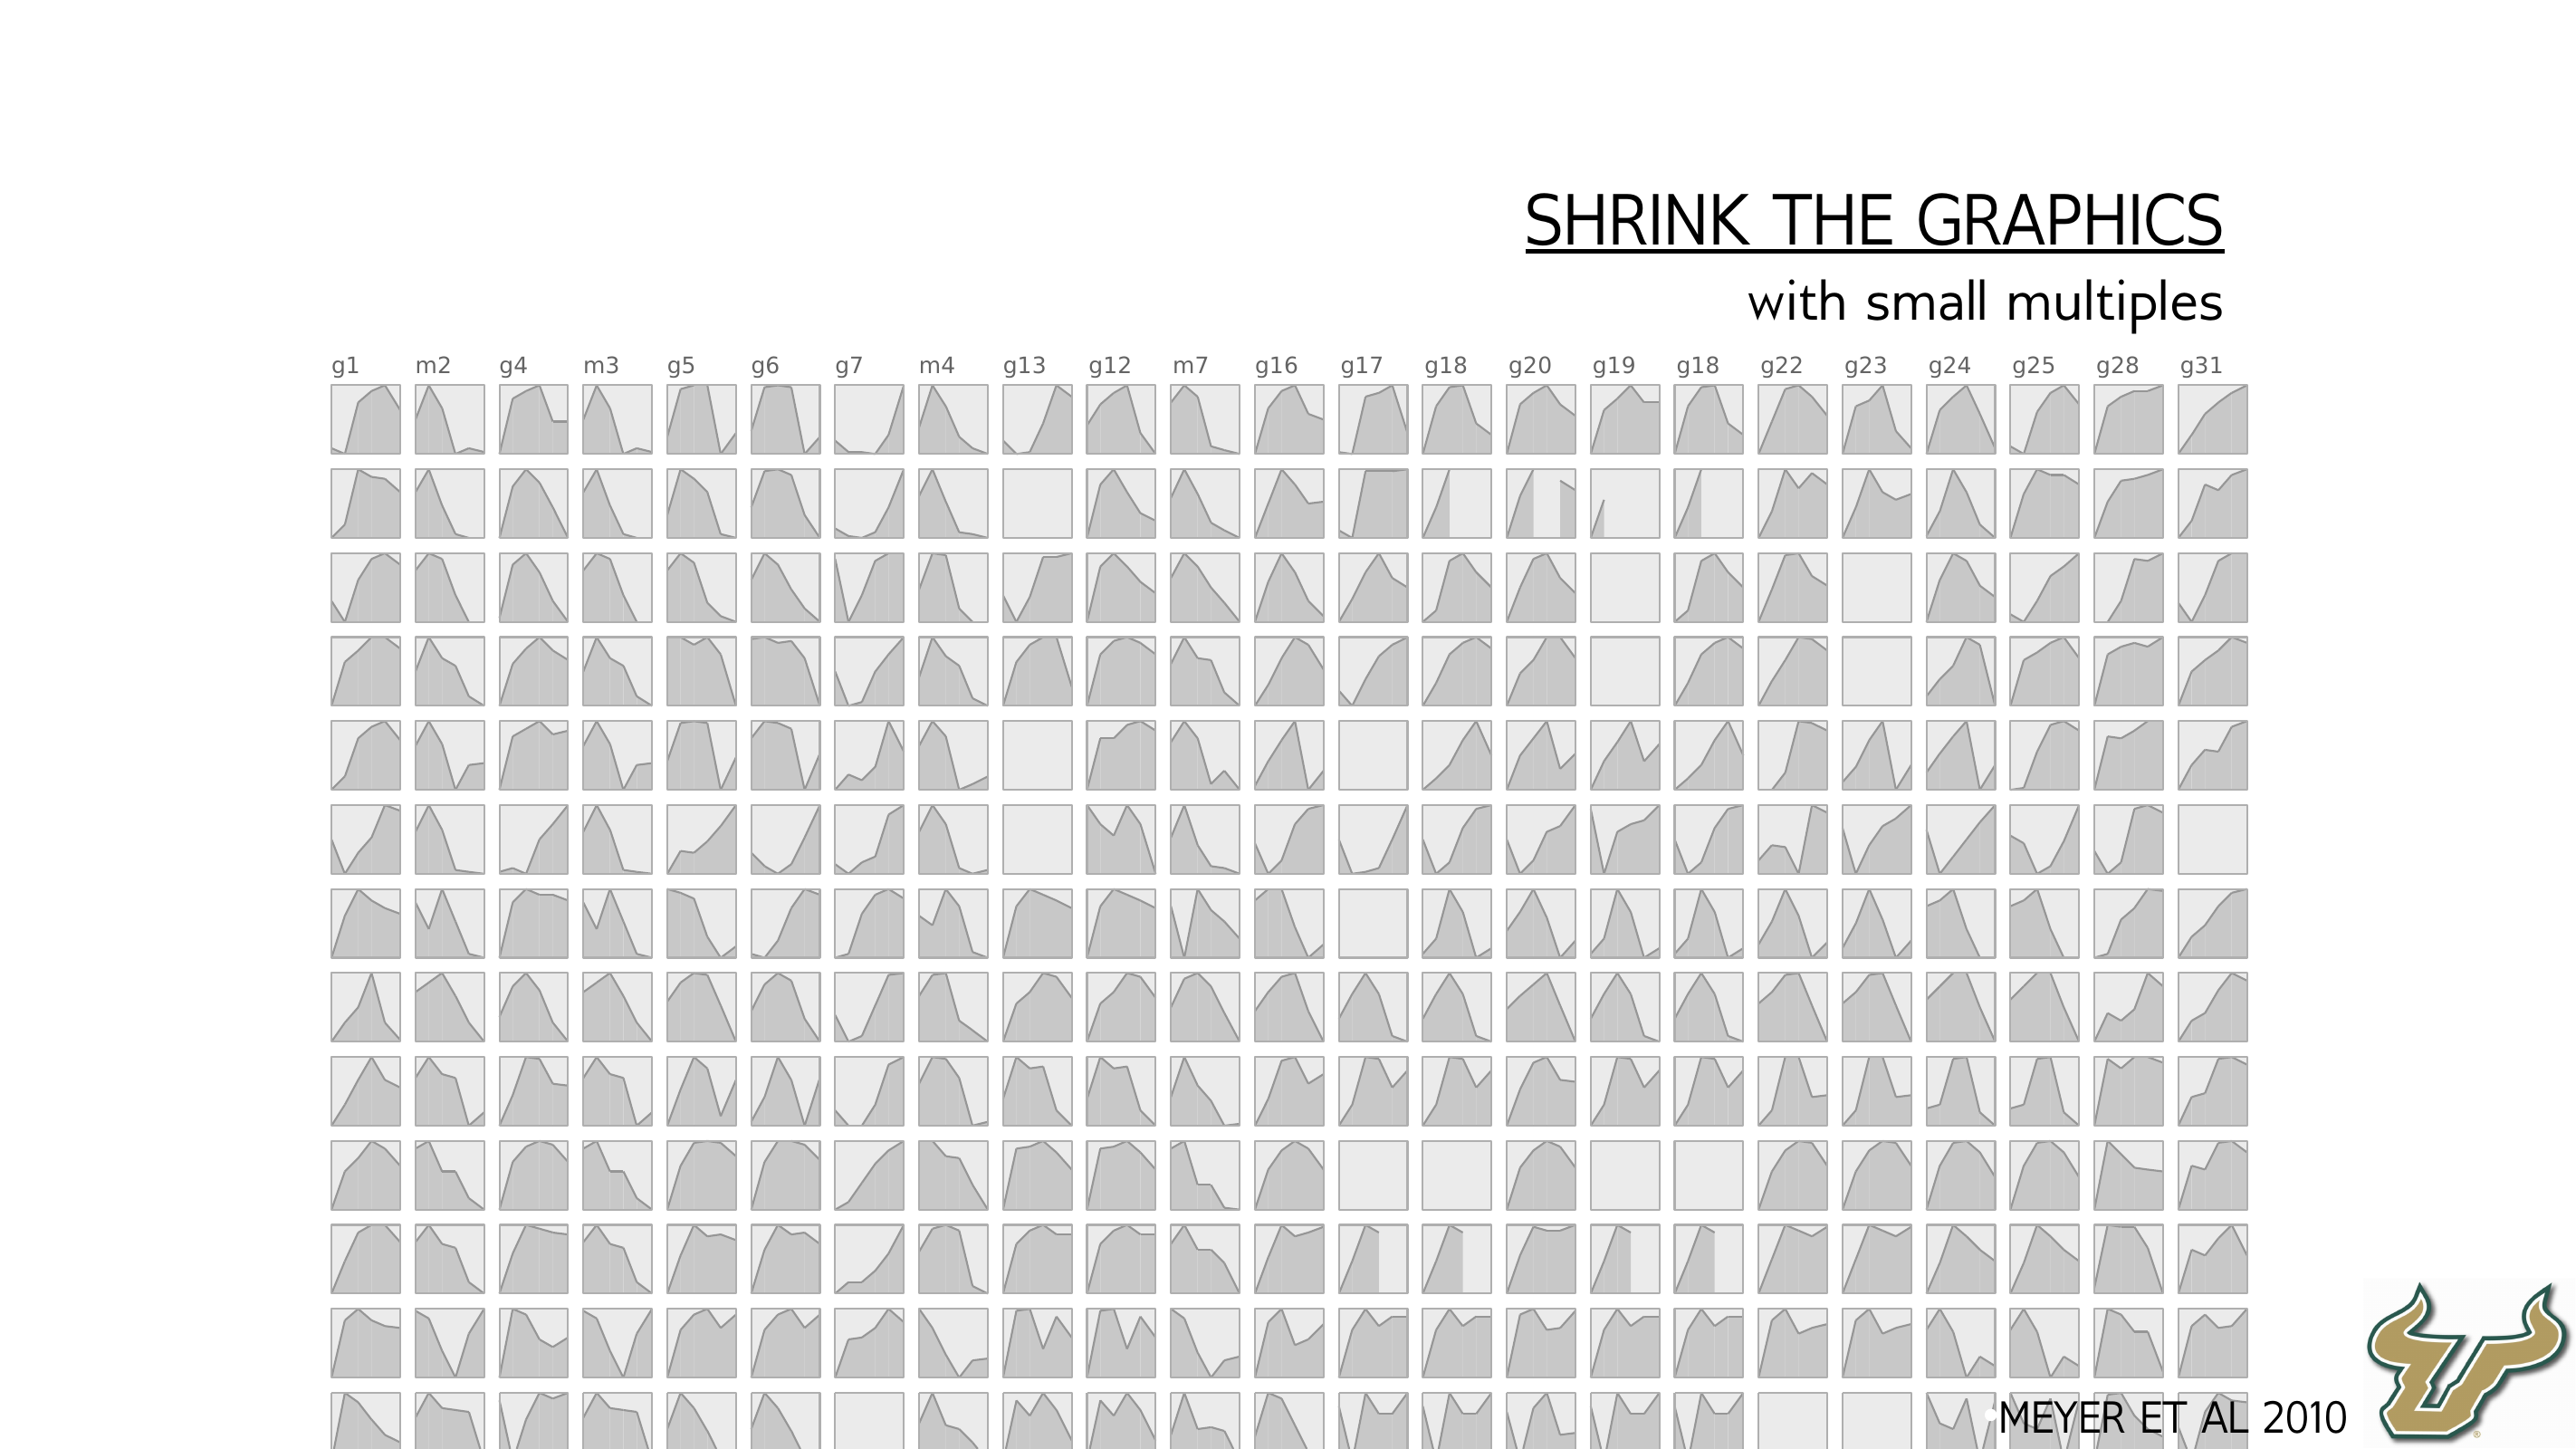

SHRINK THE GRAPHICS
with small multiples
g1
m2
g4
m3
g5
g6
g7
m4
g13	g12	m7
g16	g17	g18	g20	g19	g18	g22	g23	g24	g25	g28	g31

Meyer et al 2010